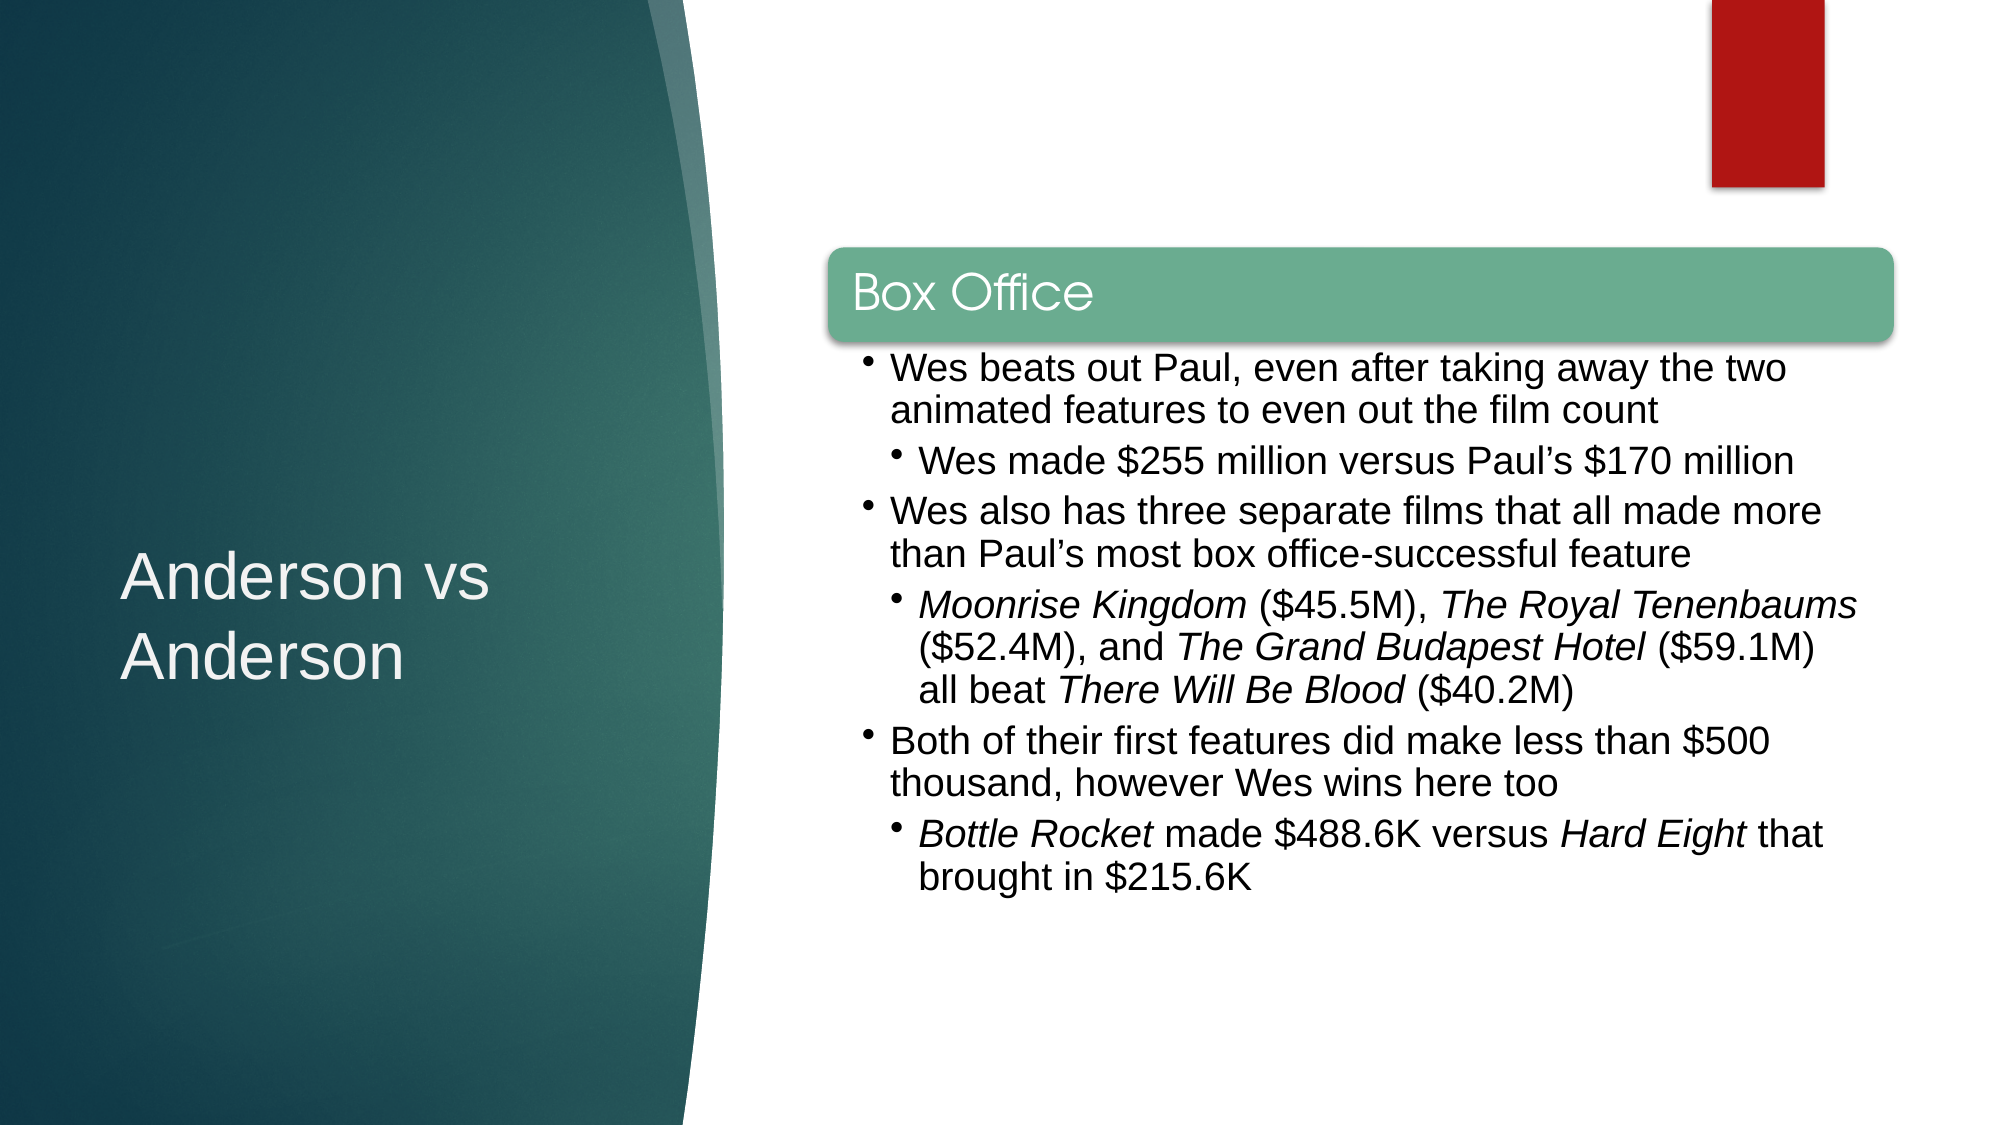

# Anderson vs Anderson
Box Office
Wes beats out Paul, even after taking away the two animated features to even out the film count
Wes made $255 million versus Paul’s $170 million
Wes also has three separate films that all made more than Paul’s most box office-successful feature
Moonrise Kingdom ($45.5M), The Royal Tenenbaums ($52.4M), and The Grand Budapest Hotel ($59.1M) all beat There Will Be Blood ($40.2M)
Both of their first features did make less than $500 thousand, however Wes wins here too
Bottle Rocket made $488.6K versus Hard Eight that brought in $215.6K